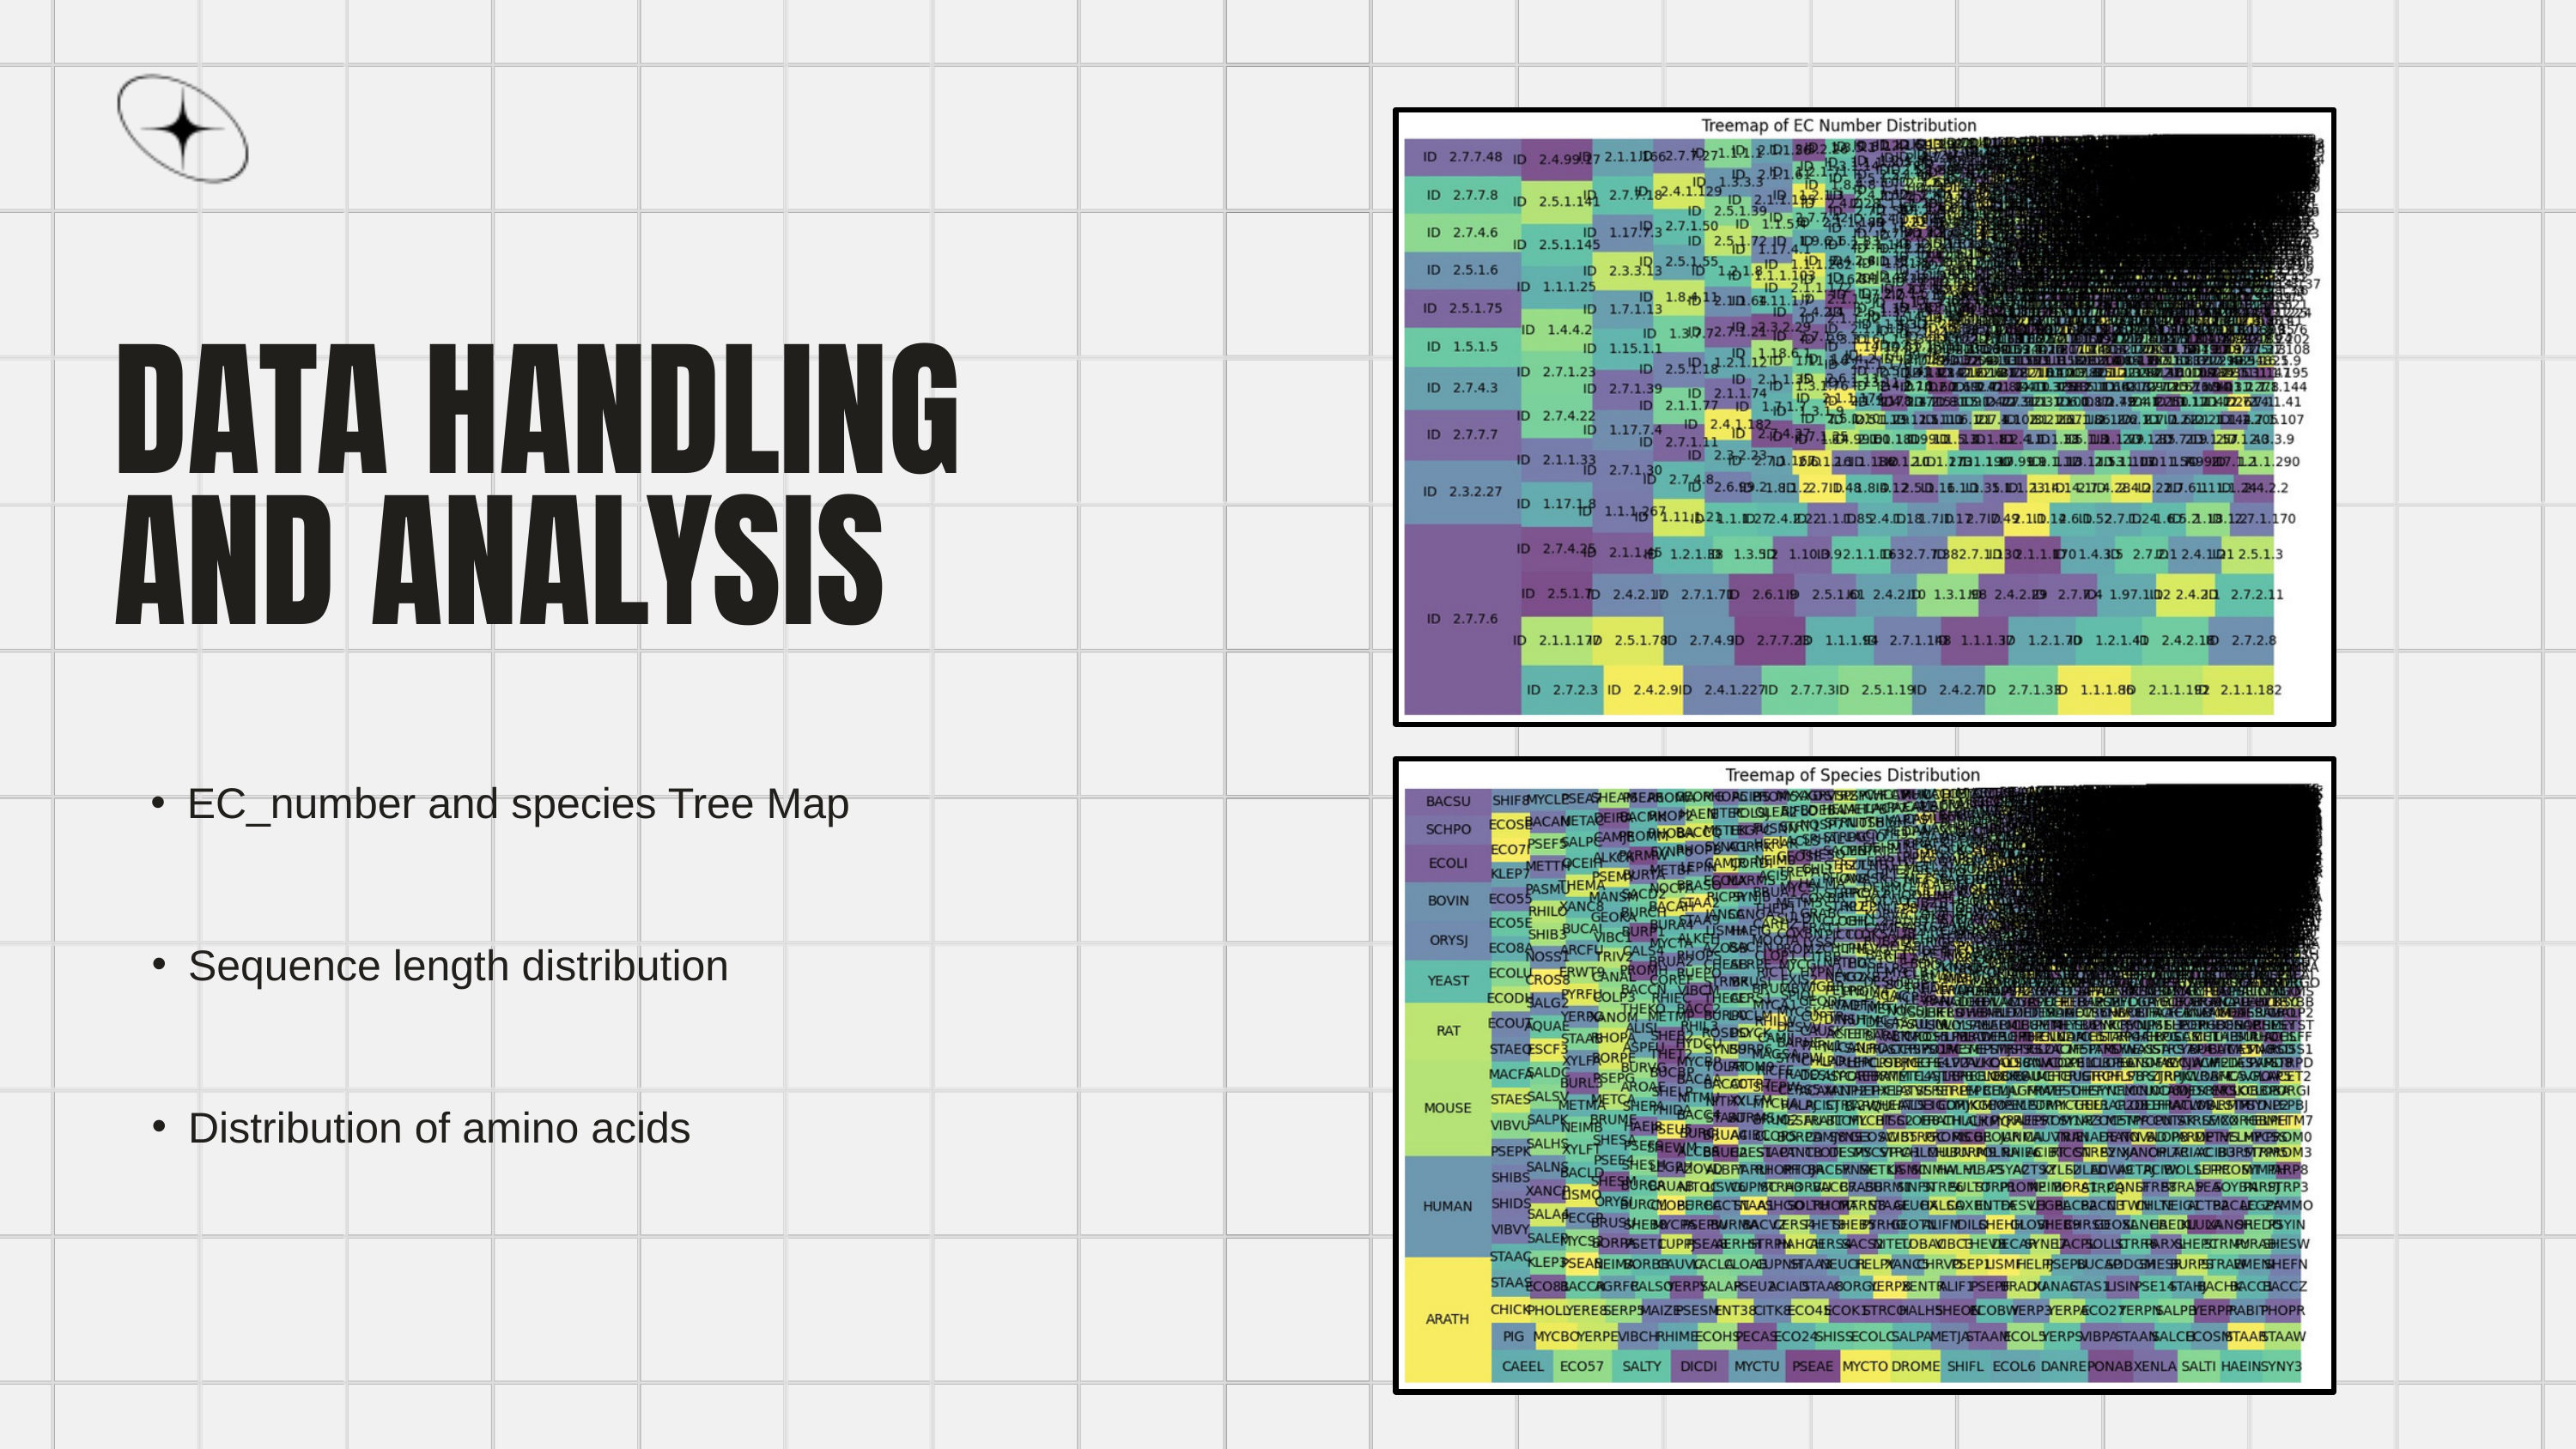

DATA HANDLING AND ANALYSIS
EC_number and species Tree Map

Sequence length distribution
Distribution of amino acids